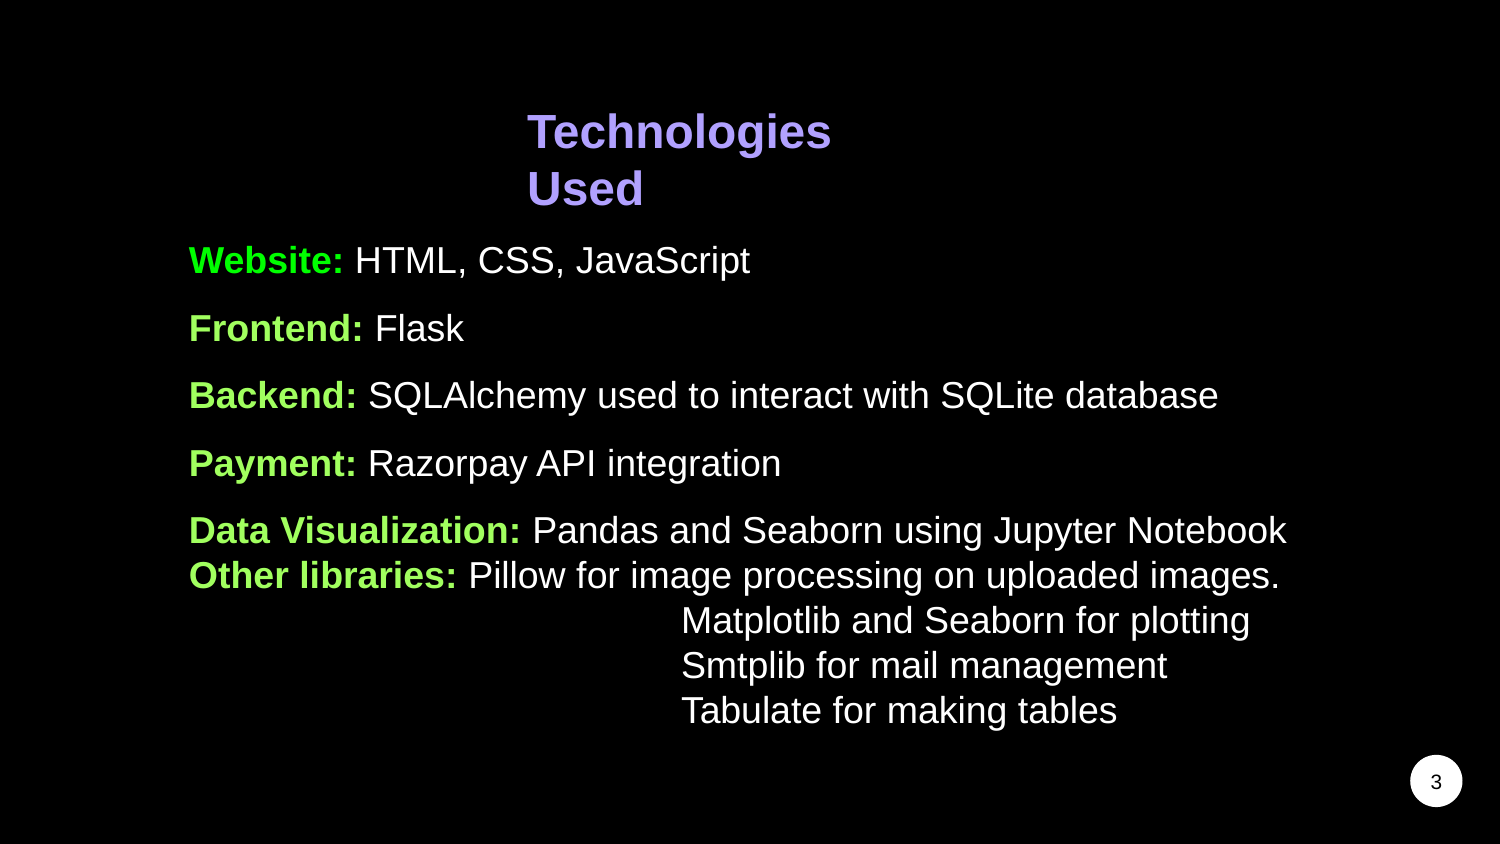

Technologies Used
Website: HTML, CSS, JavaScript
Frontend: Flask
Backend: SQLAlchemy used to interact with SQLite database
Payment: Razorpay API integration
Data Visualization: Pandas and Seaborn using Jupyter Notebook
Other libraries: Pillow for image processing on uploaded images.
			    Matplotlib and Seaborn for plotting
			    Smtplib for mail management
			    Tabulate for making tables
3
3